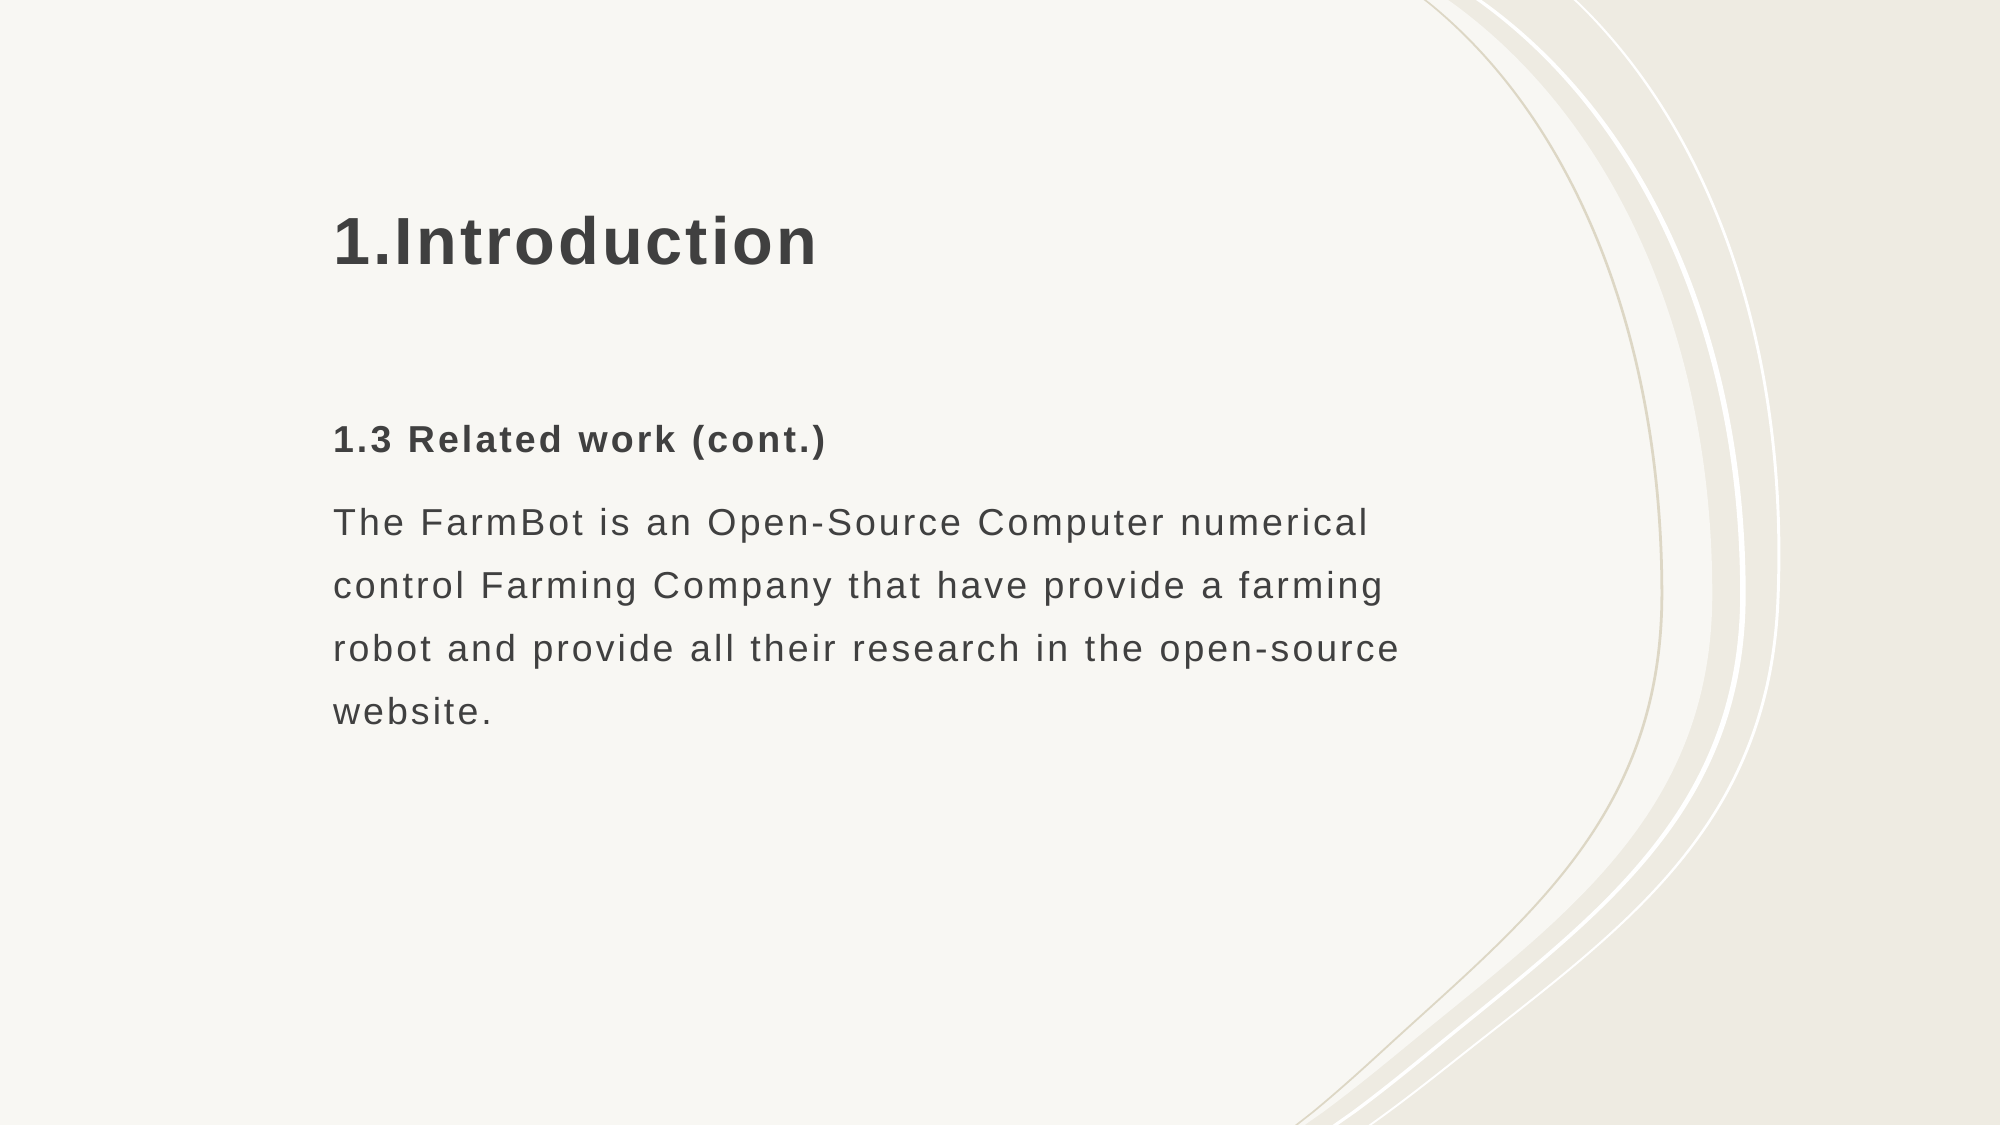

# 1.Introduction
1.3 Related work (cont.)
The FarmBot is an Open-Source Computer numerical control Farming Company that have provide a farming robot and provide all their research in the open-source website.